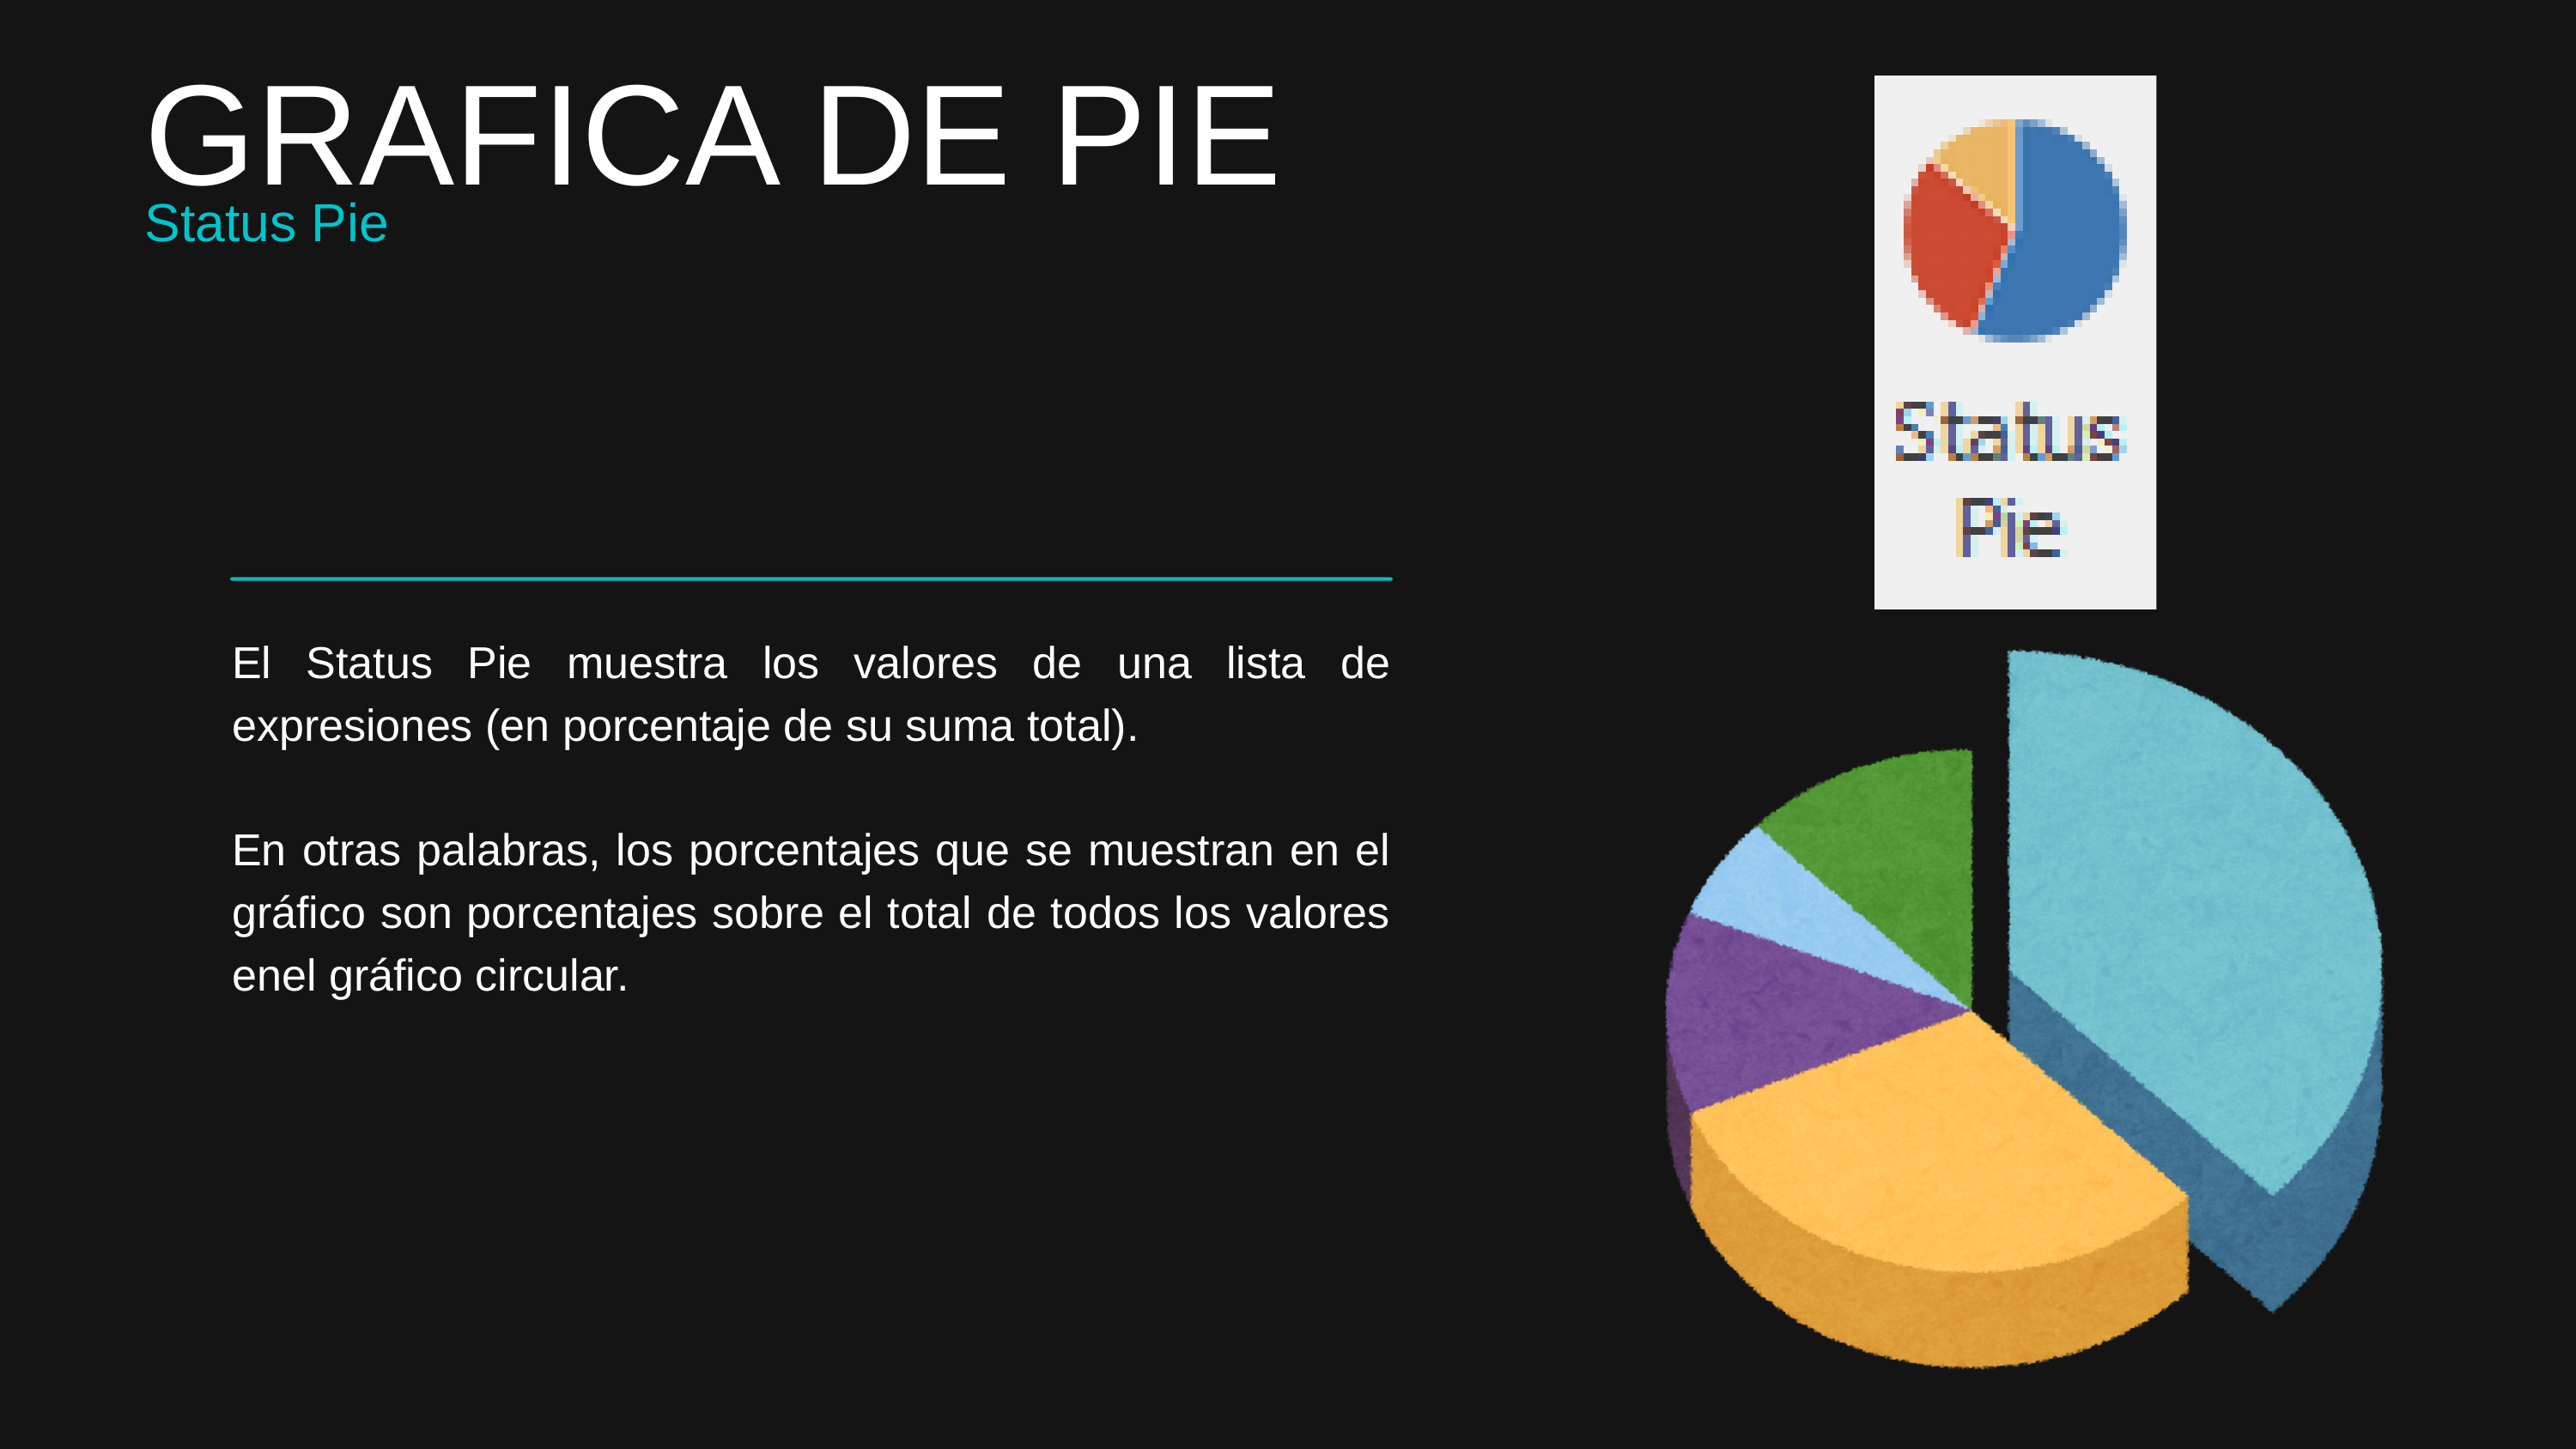

GRAFICA DE PIE
Status Pie

El Status Pie muestra los valores de una lista de expresiones (en porcentaje de su suma total).

En otras palabras, los porcentajes que se muestran en el gráfico son porcentajes sobre el total de todos los valores enel gráfico circular.